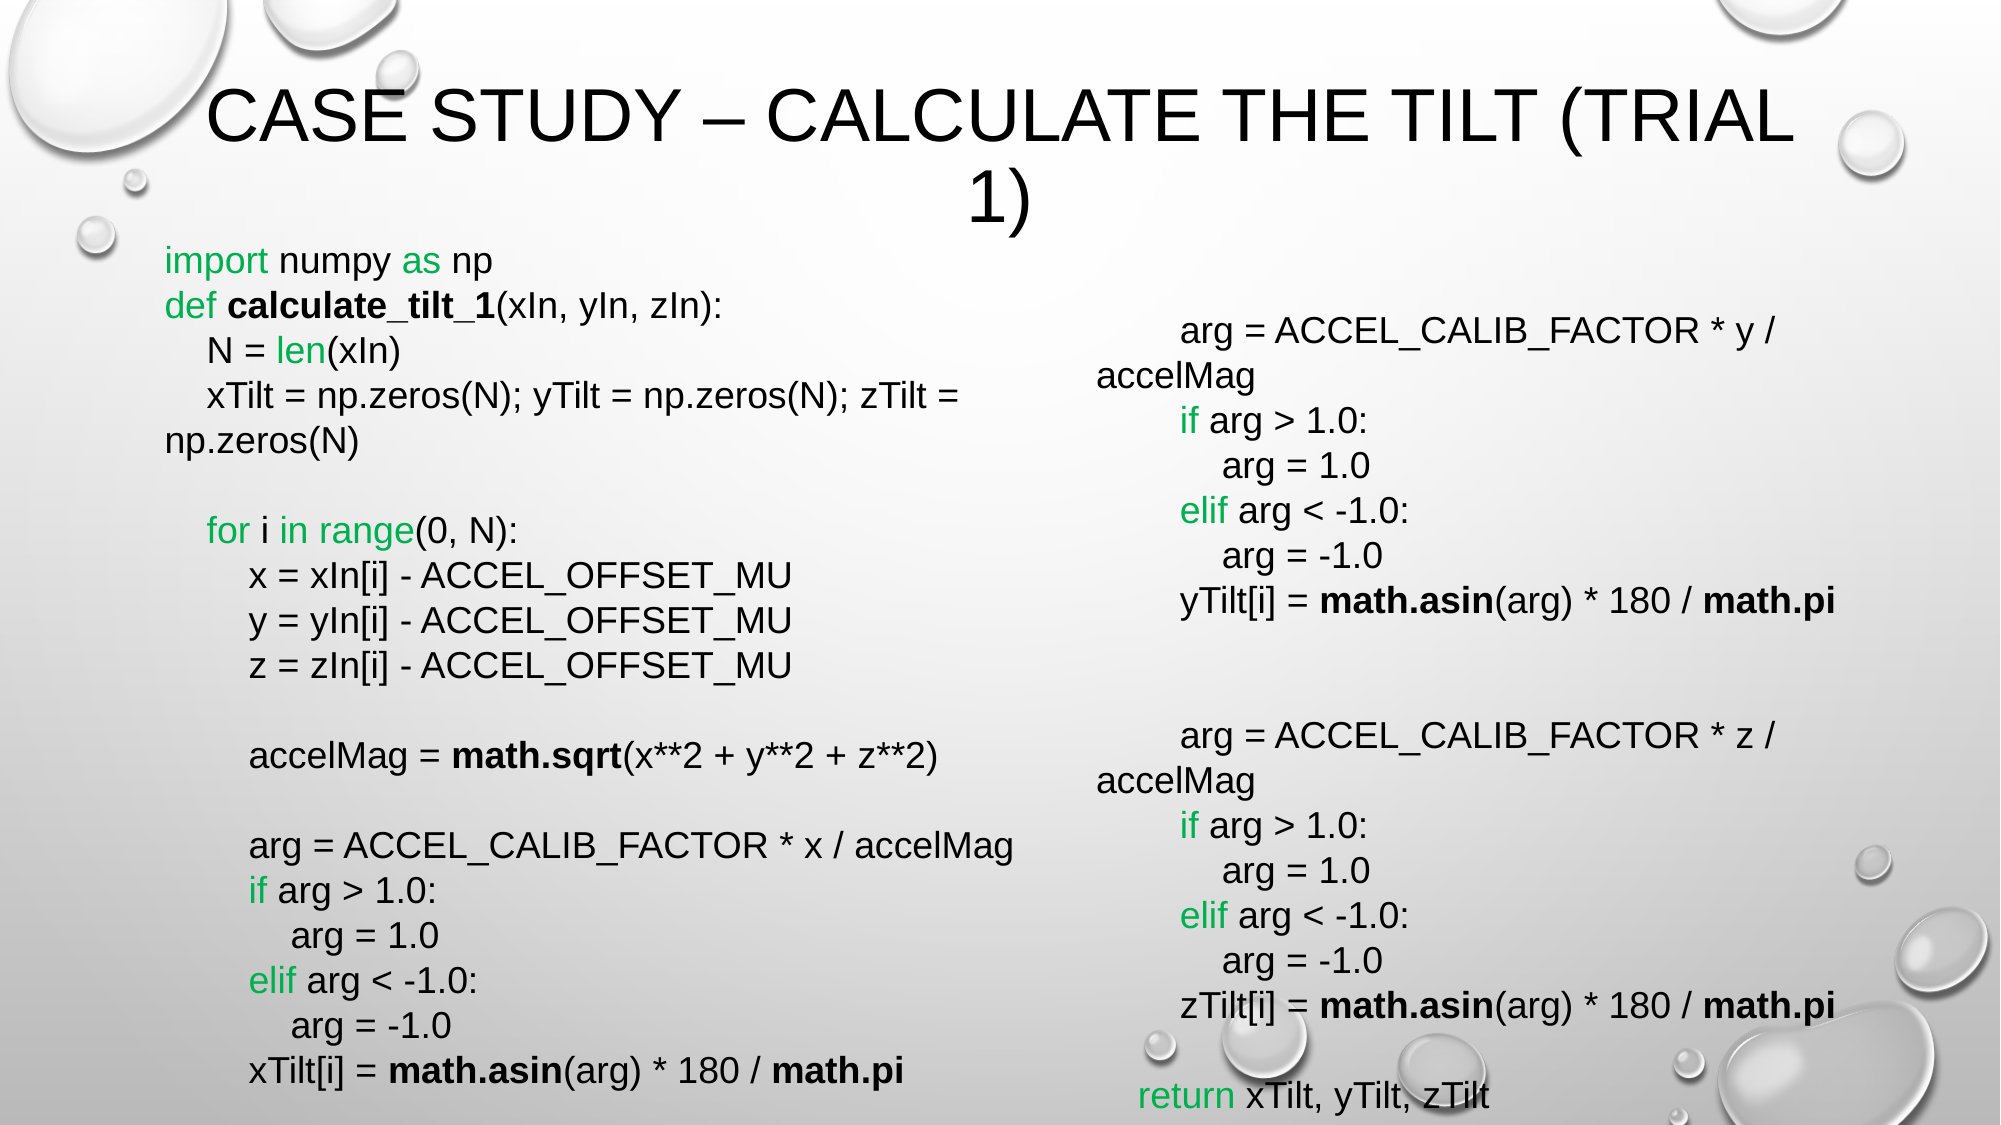

# CASE Study – Calculate the TILT (TRIAL 1)
import numpy as np
def calculate_tilt_1(xIn, yIn, zIn):
    N = len(xIn)
    xTilt = np.zeros(N); yTilt = np.zeros(N); zTilt = np.zeros(N)
    for i in range(0, N):
        x = xIn[i] - ACCEL_OFFSET_MU
        y = yIn[i] - ACCEL_OFFSET_MU
        z = zIn[i] - ACCEL_OFFSET_MU
        accelMag = math.sqrt(x**2 + y**2 + z**2)

        arg = ACCEL_CALIB_FACTOR * x / accelMag
        if arg > 1.0:
            arg = 1.0
        elif arg < -1.0:
            arg = -1.0
        xTilt[i] = math.asin(arg) * 180 / math.pi

        arg = ACCEL_CALIB_FACTOR * y / accelMag
        if arg > 1.0:
            arg = 1.0
        elif arg < -1.0:
            arg = -1.0
        yTilt[i] = math.asin(arg) * 180 / math.pi

        arg = ACCEL_CALIB_FACTOR * z / accelMag
        if arg > 1.0:
            arg = 1.0
        elif arg < -1.0:
            arg = -1.0
        zTilt[i] = math.asin(arg) * 180 / math.pi

    return xTilt, yTilt, zTilt